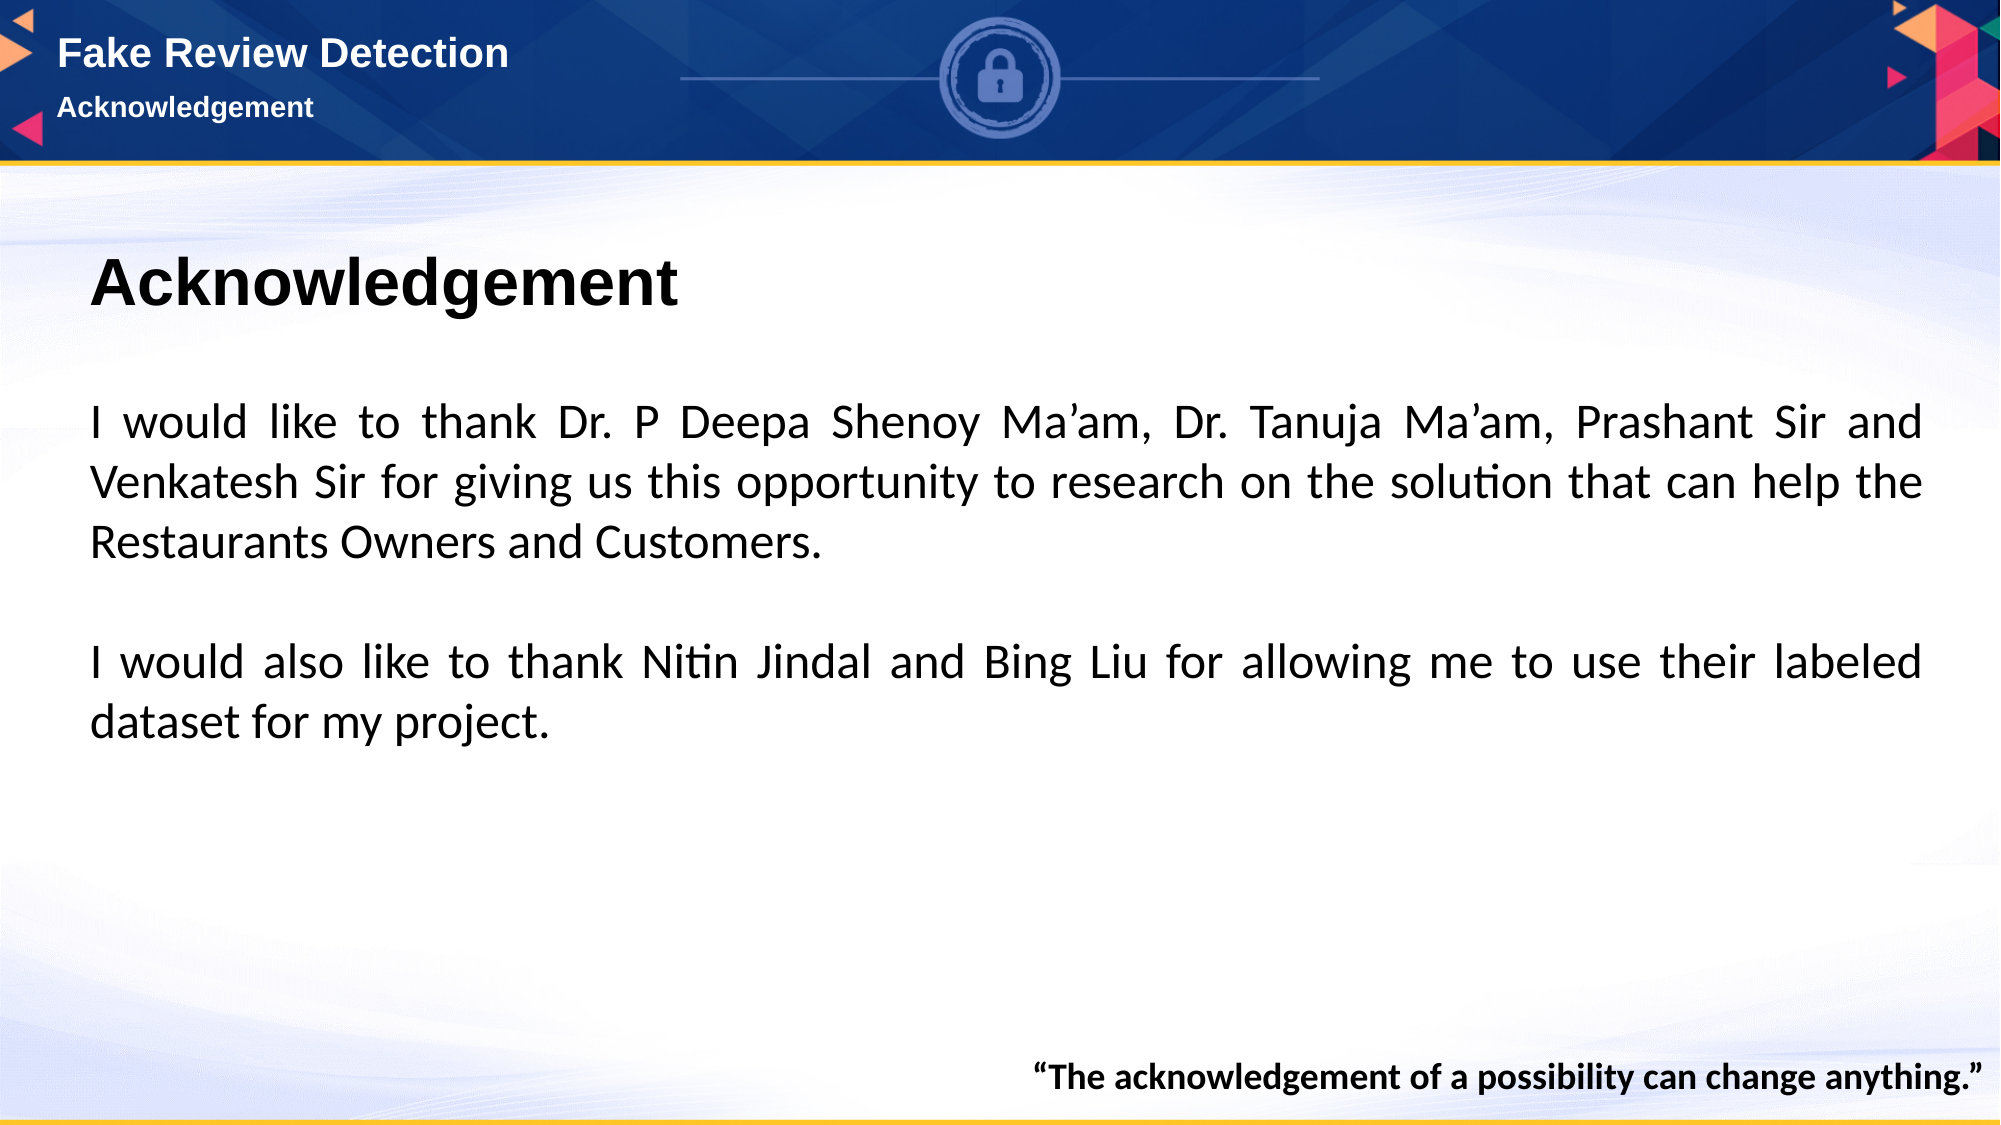

Fake Review Detection
Acknowledgement
Acknowledgement

I would like to thank Dr. P Deepa Shenoy Ma’am, Dr. Tanuja Ma’am, Prashant Sir and Venkatesh Sir for giving us this opportunity to research on the solution that can help the Restaurants Owners and Customers.

I would also like to thank Nitin Jindal and Bing Liu for allowing me to use their labeled dataset for my project.

“The acknowledgement of a possibility can change anything.”